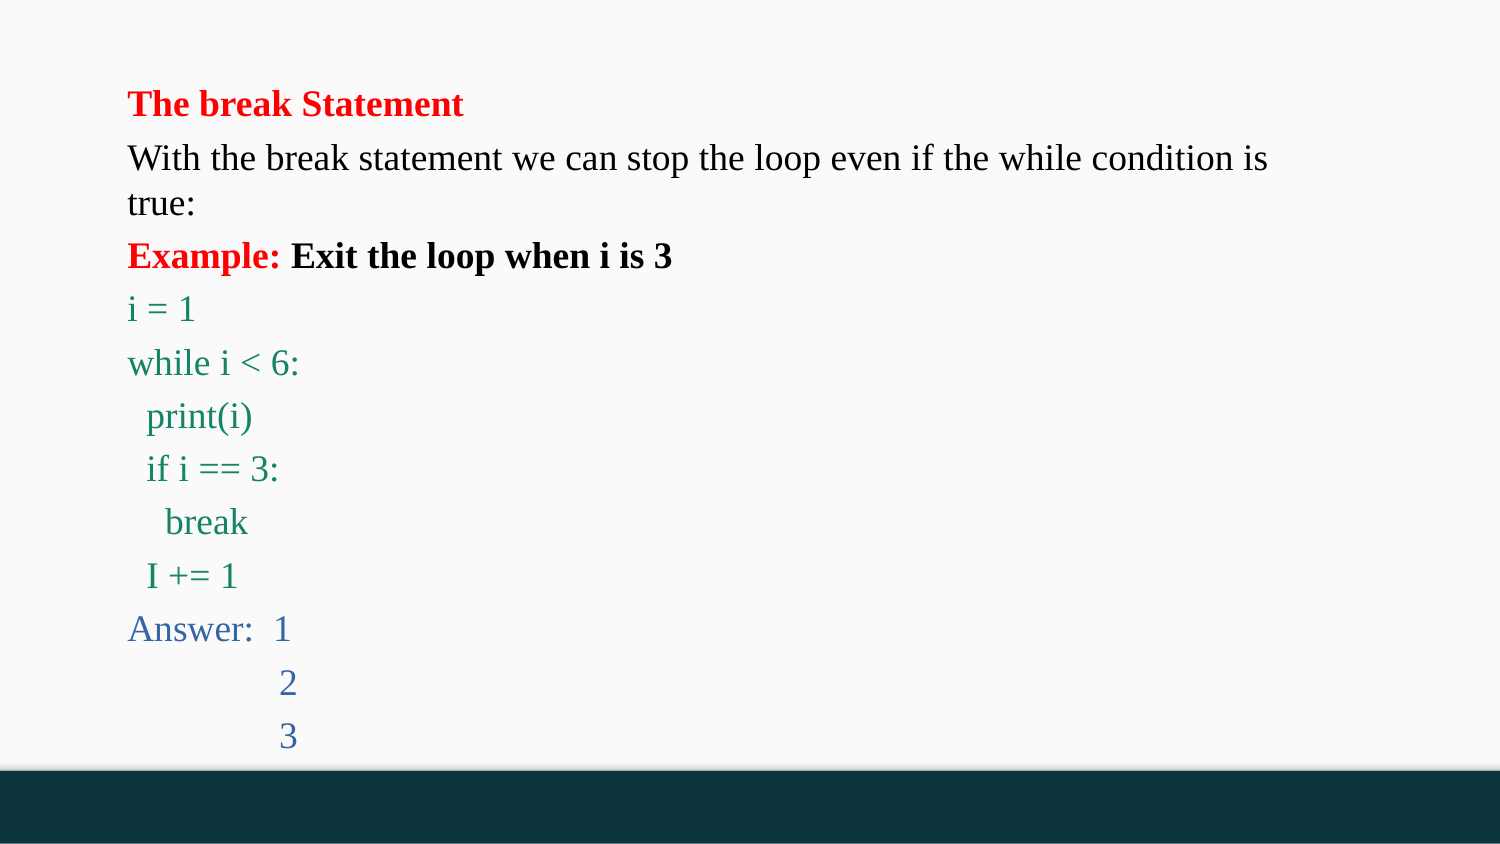

The break Statement
With the break statement we can stop the loop even if the while condition is true:
Example: Exit the loop when i is 3
i = 1
while i < 6:
  print(i)
  if i == 3:
    break
  I += 1
Answer:  1
                2
                3